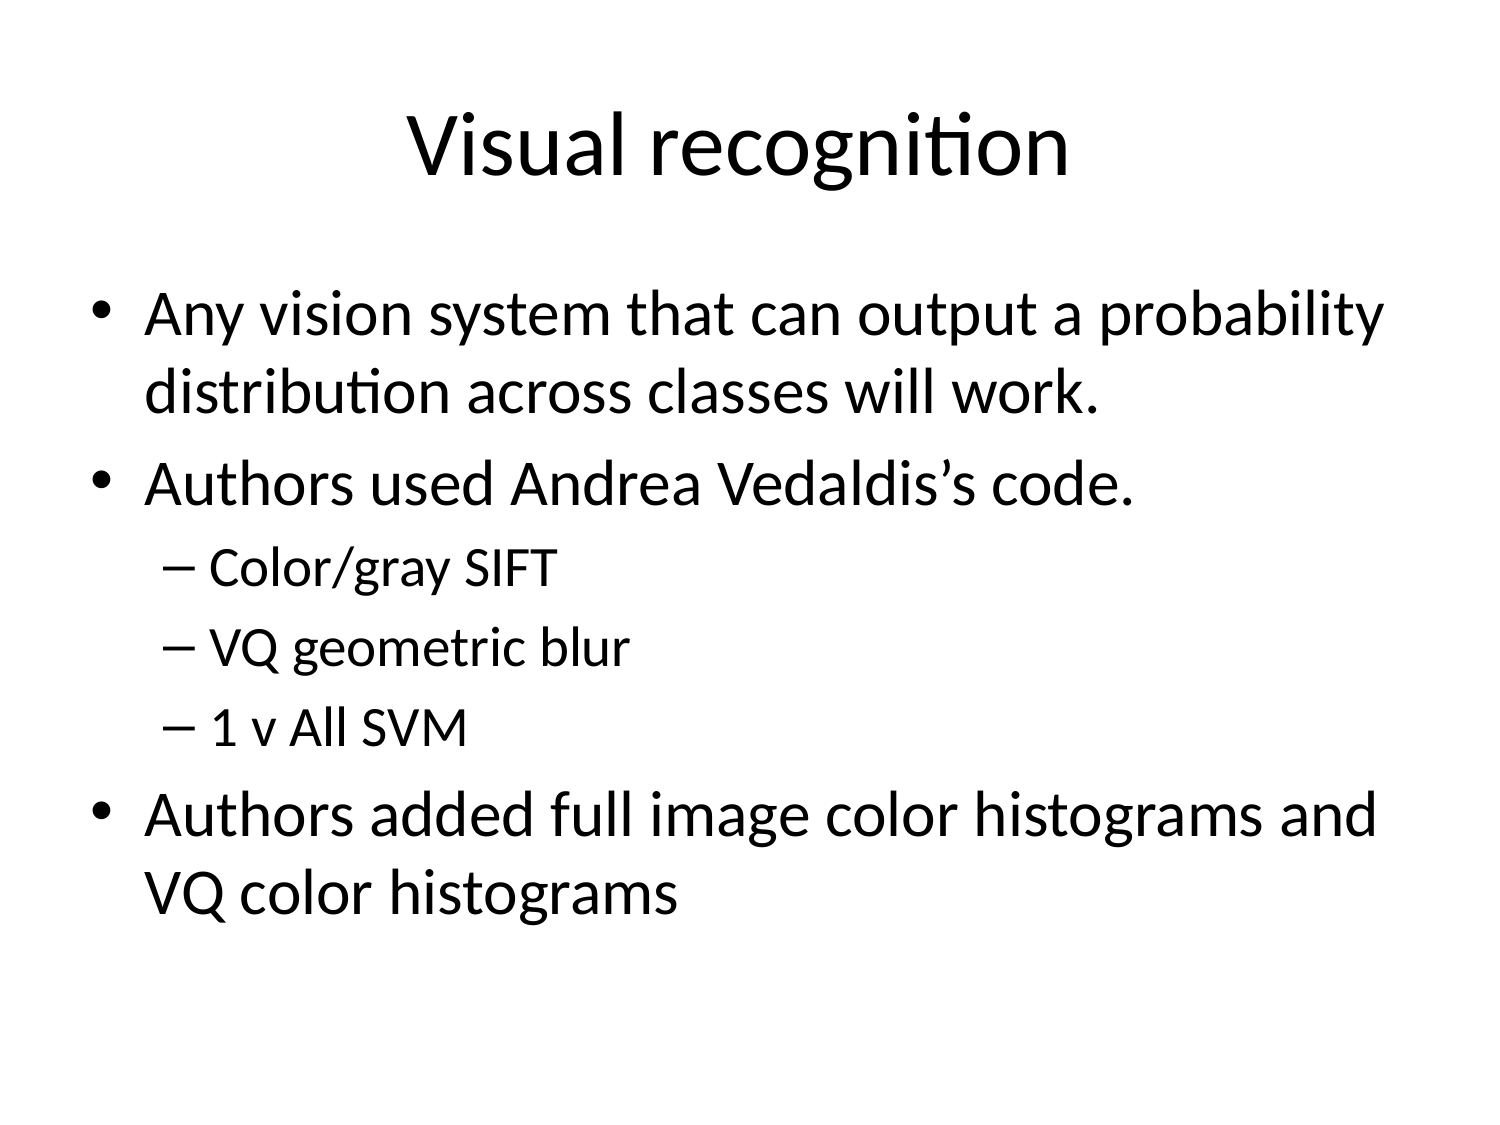

# Visual recognition
Any vision system that can output a probability distribution across classes will work.
Authors used Andrea Vedaldis’s code.
Color/gray SIFT
VQ geometric blur
1 v All SVM
Authors added full image color histograms and VQ color histograms